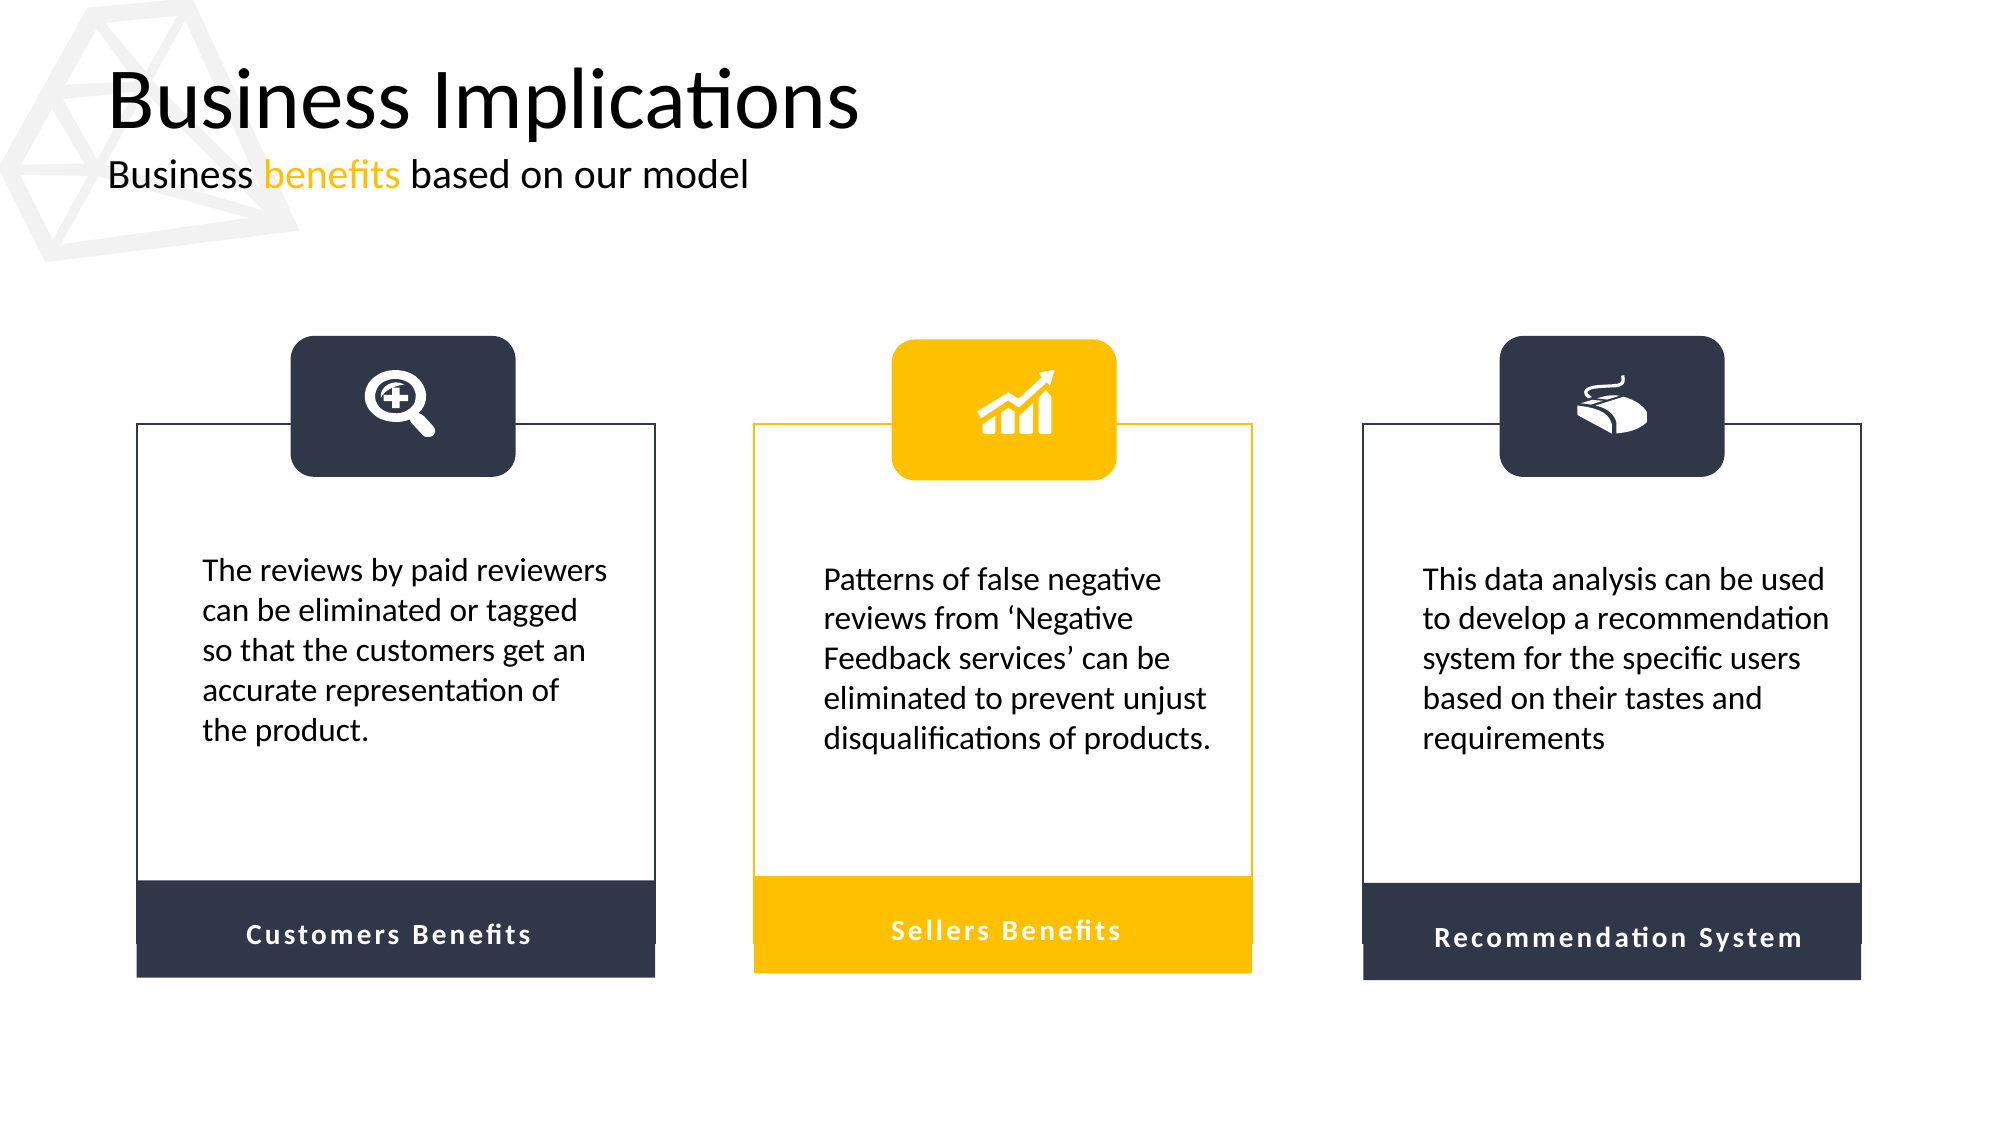

# Business Implications
Business benefits based on our model

The reviews by paid reviewers can be eliminated or tagged so that the customers get an accurate representation of the product.

Patterns of false negative reviews from ‘Negative Feedback services’ can be eliminated to prevent unjust disqualifications of products.
This data analysis can be used to develop a recommendation system for the specific users based on their tastes and requirements

Sellers Benefits
Customers Benefits
Recommendation System